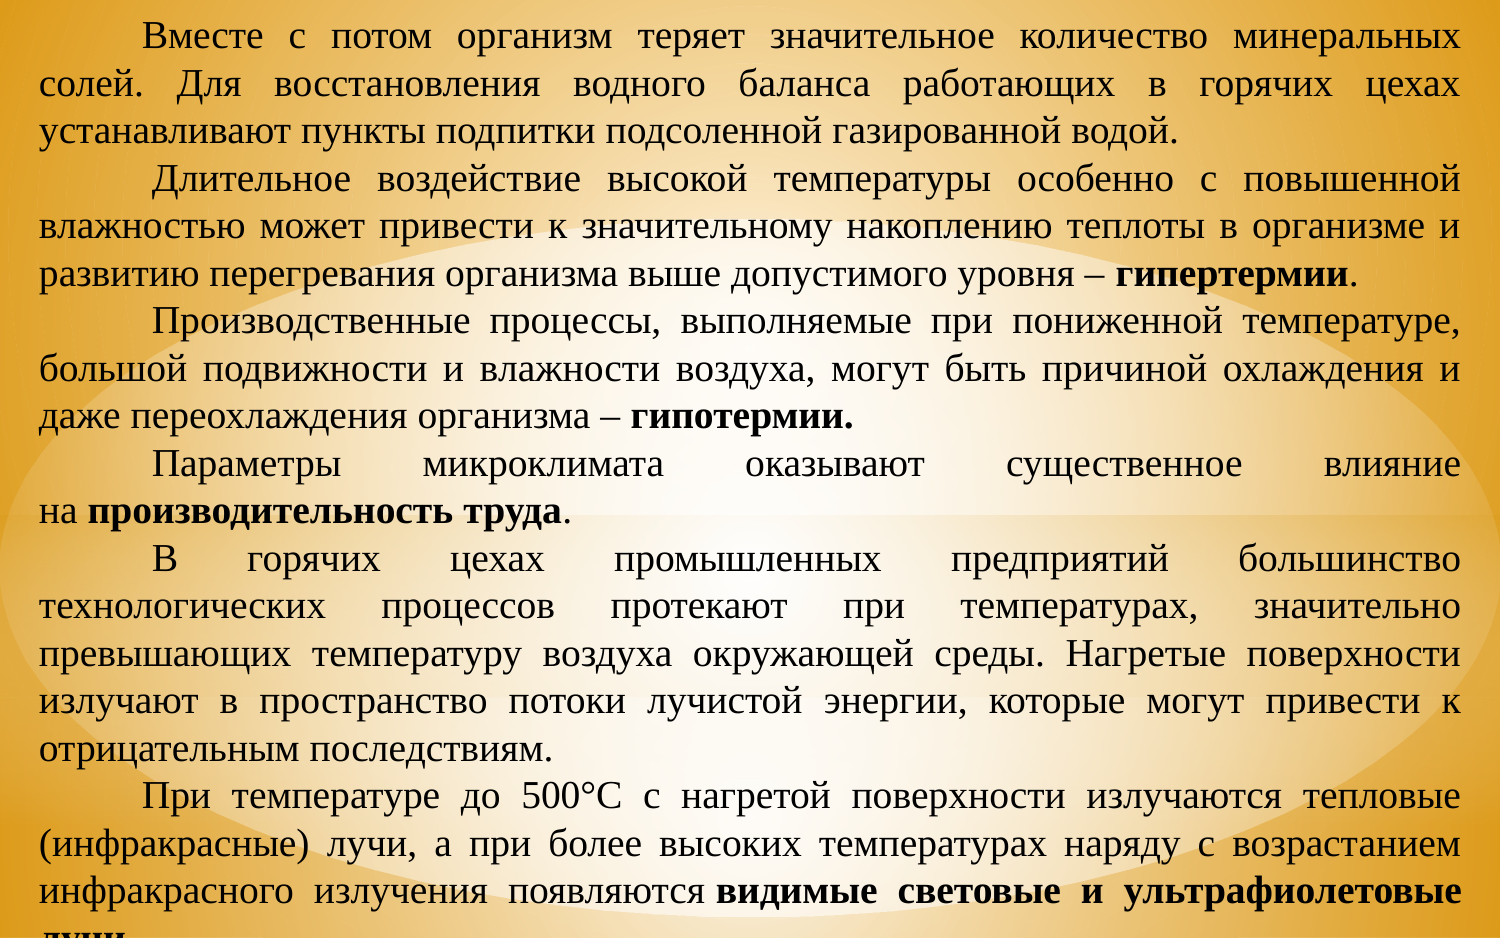

Вместе с потом организм теряет значительное количество минеральных солей. Для восстановления водного баланса работающих в горячих цехах устанавливают пункты подпитки подсоленной газированной водой.
 Длительное воздействие высокой температуры особенно с повышенной влажностью может привести к значительному накоплению теплоты в организме и развитию перегревания организма выше допустимого уровня – гипертермии.
 Производственные процессы, выполняемые при пониженной температуре, большой подвижности и влажности воздуха, могут быть причиной охлаждения и даже переохлаждения организма – гипотермии.
 Параметры микроклимата оказывают существенное влияние на производительность труда.
 В горячих цехах промышленных предприятий большинство технологических процессов протекают при температурах, значительно превышающих температуру воздуха окружающей среды. Нагретые поверхности излучают в пространство потоки лучистой энергии, которые могут привести к отрицательным последствиям.
При температуре до 500°С с нагретой поверхности излучаются тепловые (инфракрасные) лучи, а при более высоких температурах наряду с возрастанием инфракрасного излучения появляются видимые световые и ультрафиолетовые лучи.